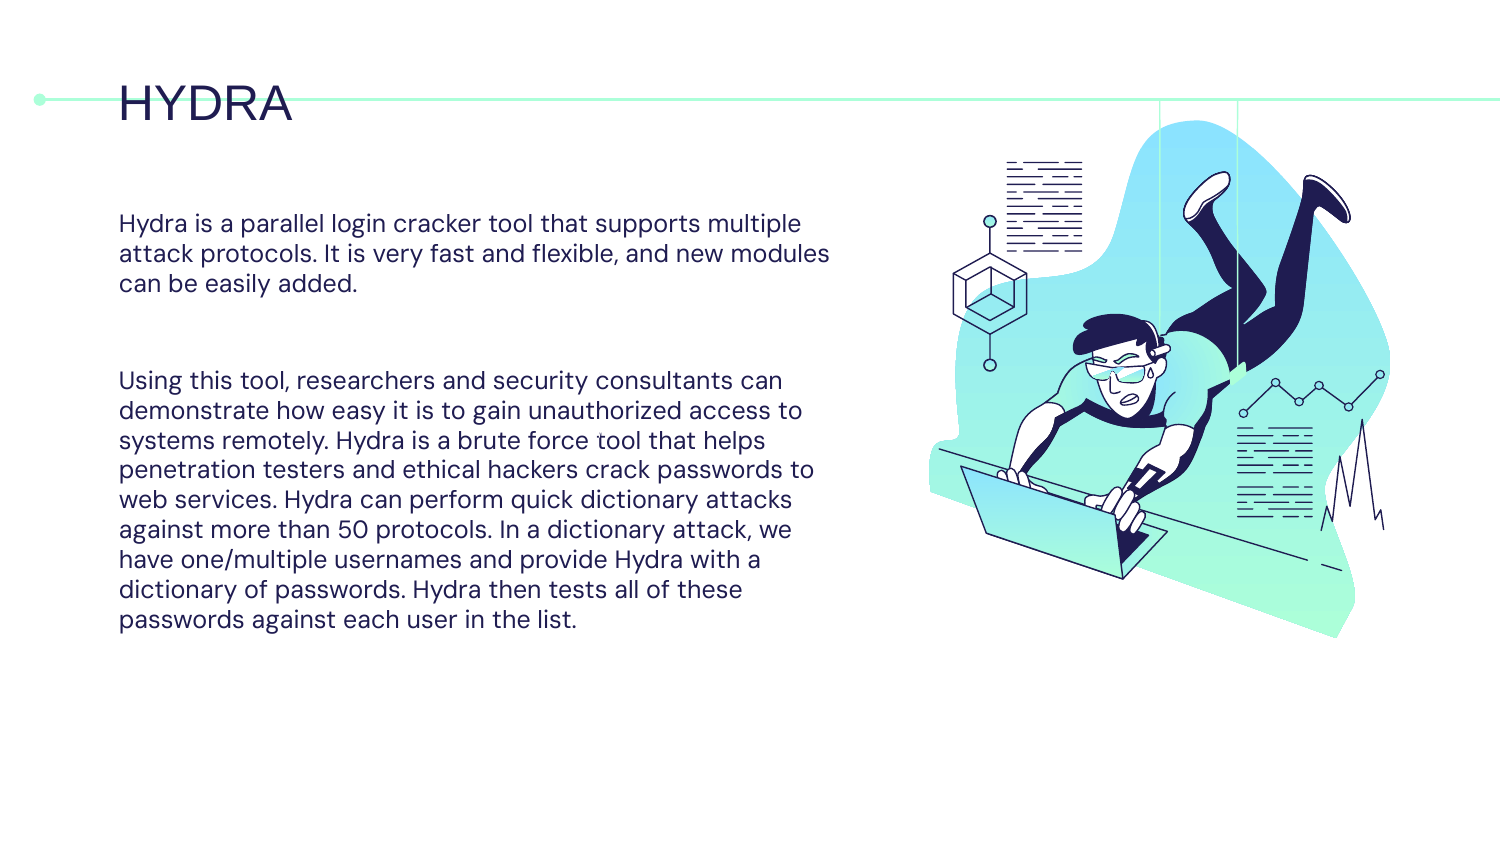

# HYDRA

Hydra is a parallel login cracker tool that supports multiple attack protocols. It is very fast and flexible, and new modules can be easily added.
Using this tool, researchers and security consultants can demonstrate how easy it is to gain unauthorized access to systems remotely. Hydra is a brute force tool that helps penetration testers and ethical hackers crack passwords to web services. Hydra can perform quick dictionary attacks against more than 50 protocols. In a dictionary attack, we have one/multiple usernames and provide Hydra with a dictionary of passwords. Hydra then tests all of these passwords against each user in the list.